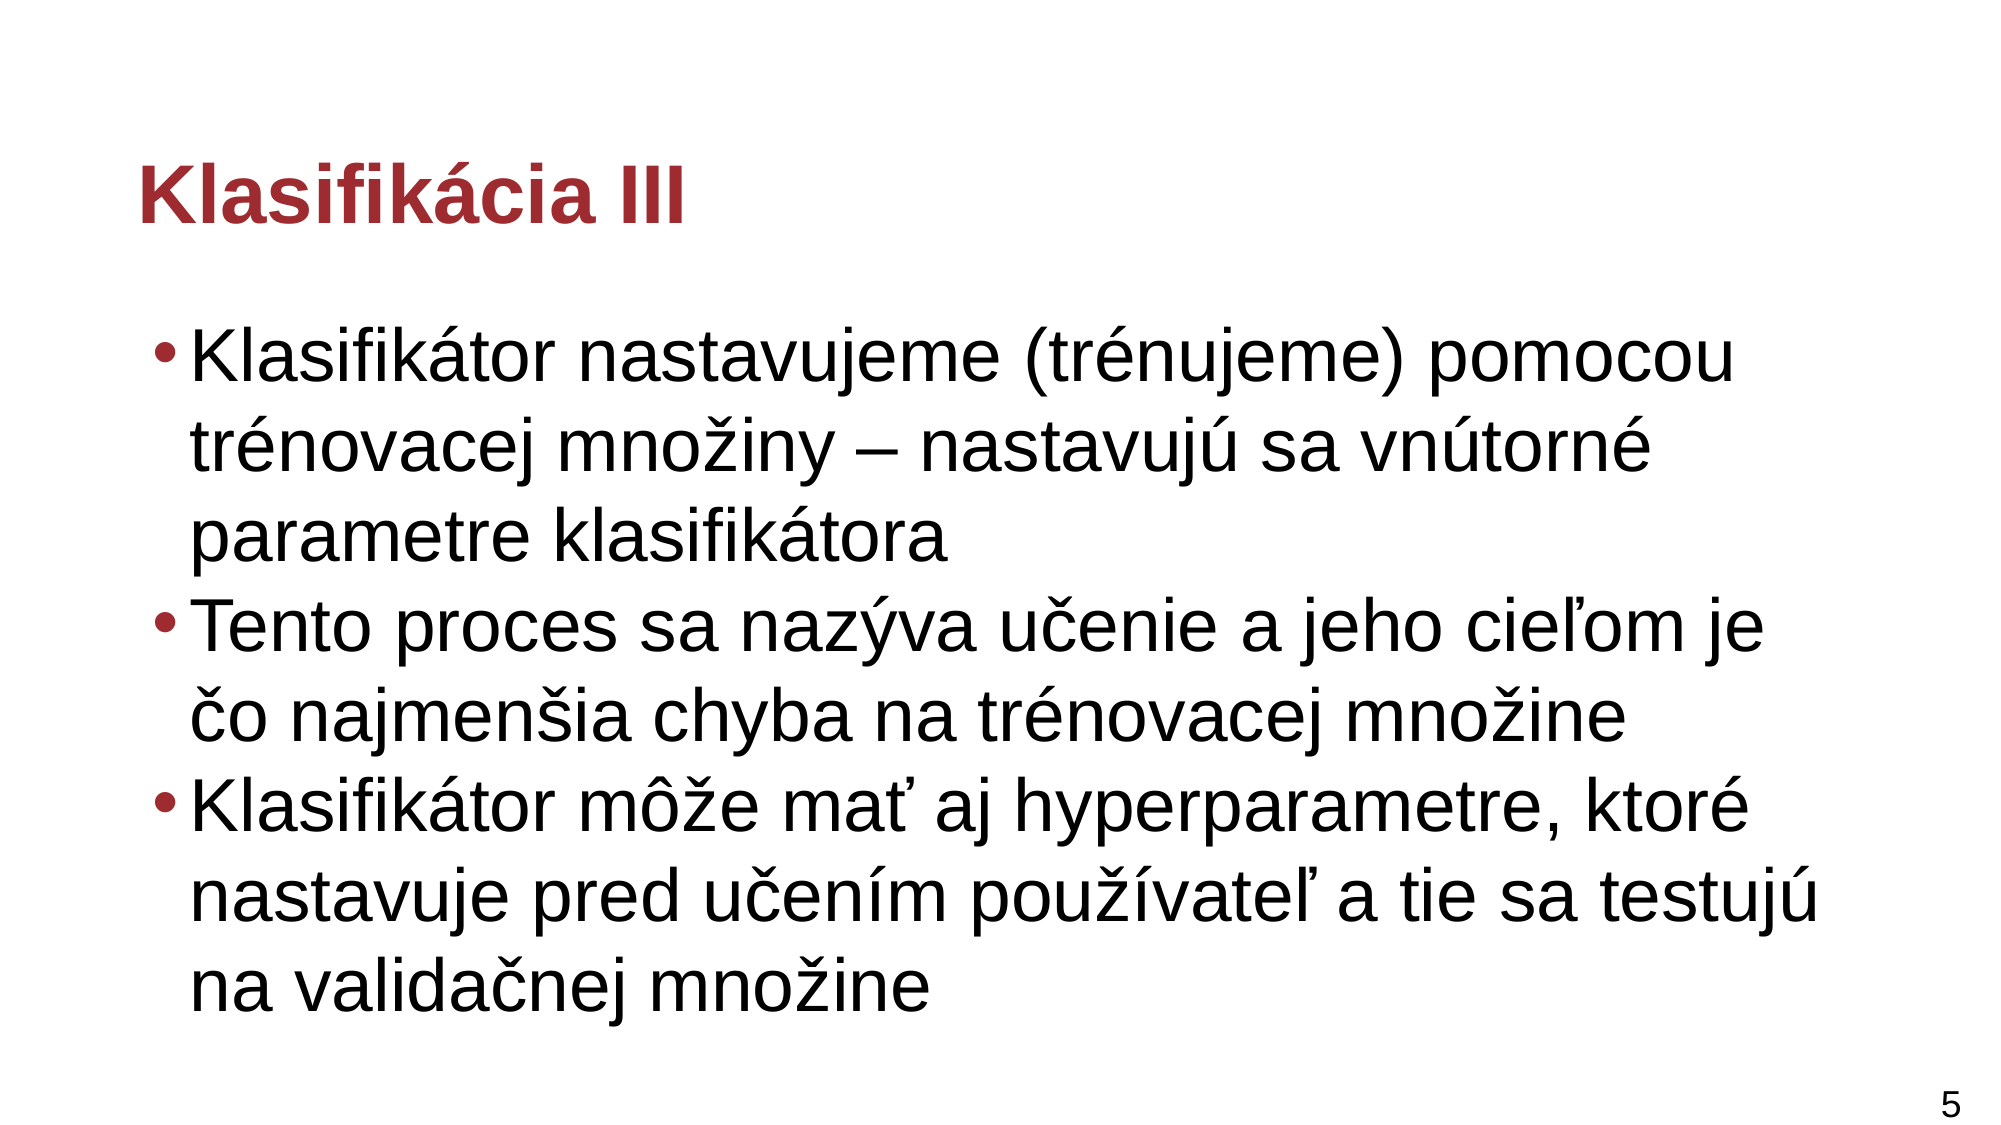

# Klasifikácia III
Klasifikátor nastavujeme (trénujeme) pomocou trénovacej množiny – nastavujú sa vnútorné parametre klasifikátora
Tento proces sa nazýva učenie a jeho cieľom je čo najmenšia chyba na trénovacej množine
Klasifikátor môže mať aj hyperparametre, ktoré nastavuje pred učením používateľ a tie sa testujú na validačnej množine